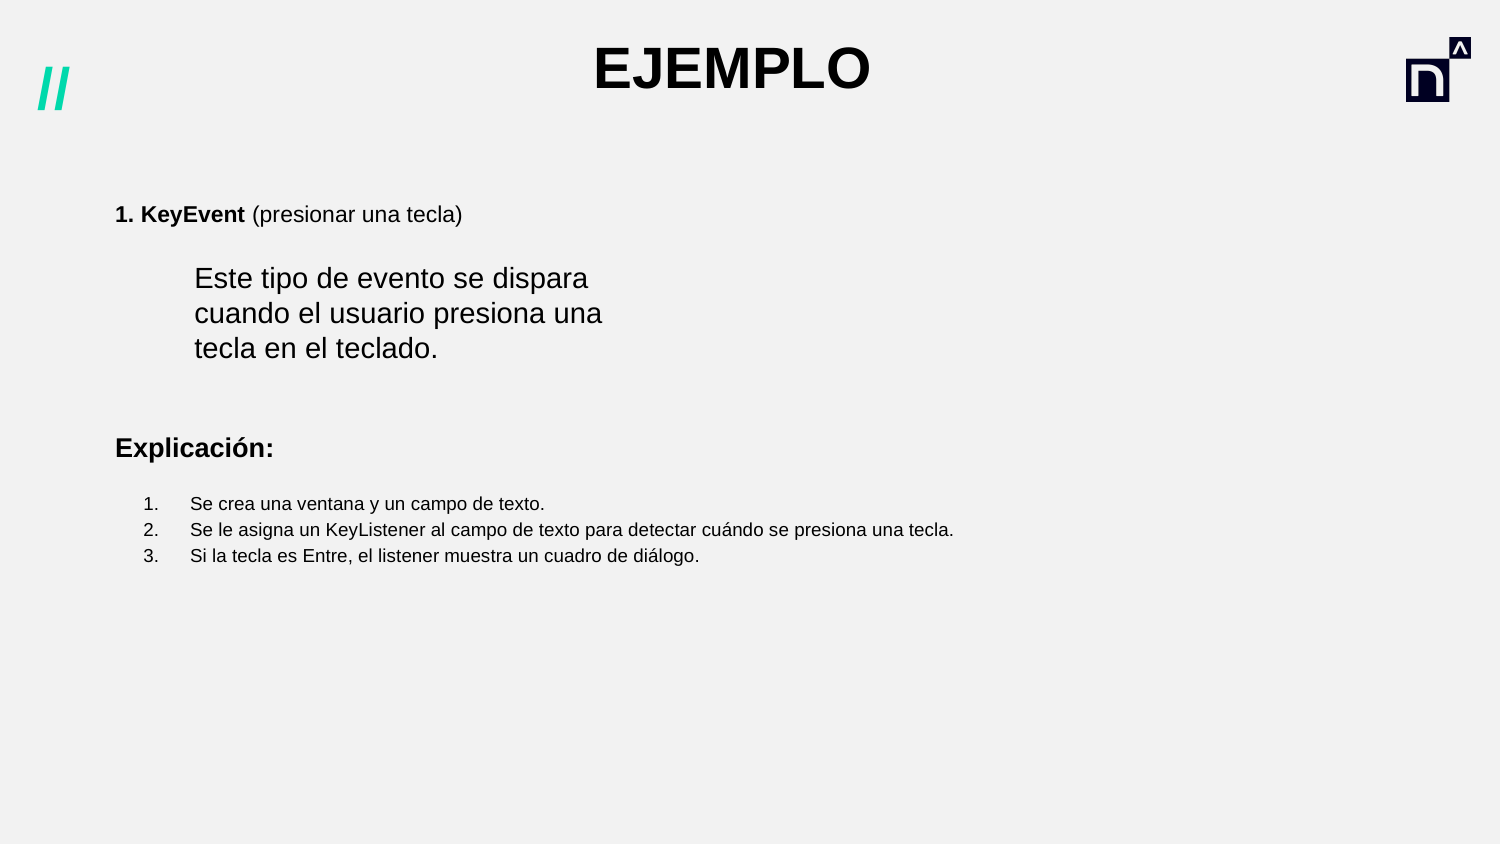

# EJEMPLO

1. KeyEvent (presionar una tecla)

Explicación:
Se crea una ventana y un campo de texto.
Se le asigna un KeyListener al campo de texto para detectar cuándo se presiona una tecla.
Si la tecla es Entre, el listener muestra un cuadro de diálogo.

Este tipo de evento se dispara cuando el usuario presiona una tecla en el teclado.